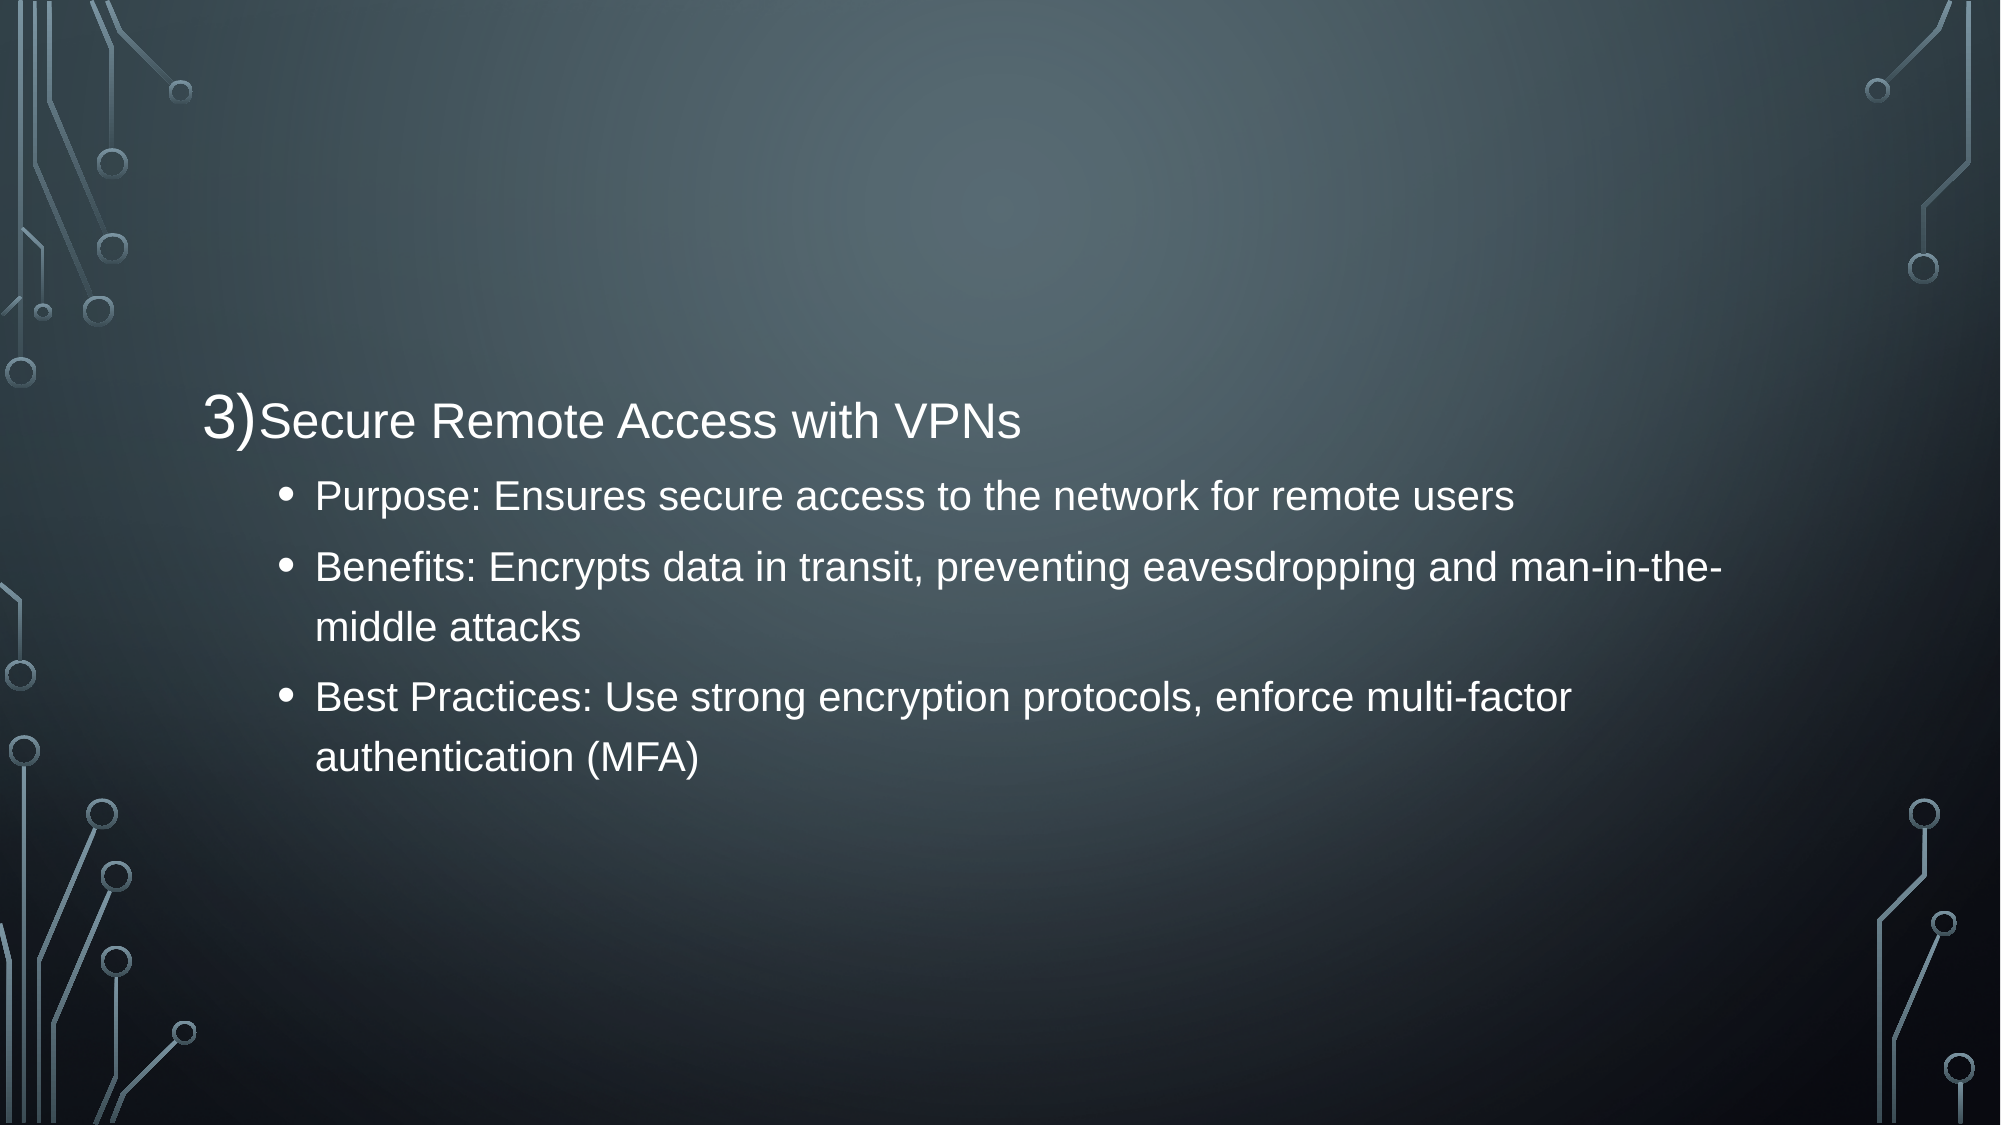

#
Secure Remote Access with VPNs
Purpose: Ensures secure access to the network for remote users
Benefits: Encrypts data in transit, preventing eavesdropping and man-in-the-middle attacks
Best Practices: Use strong encryption protocols, enforce multi-factor authentication (MFA)